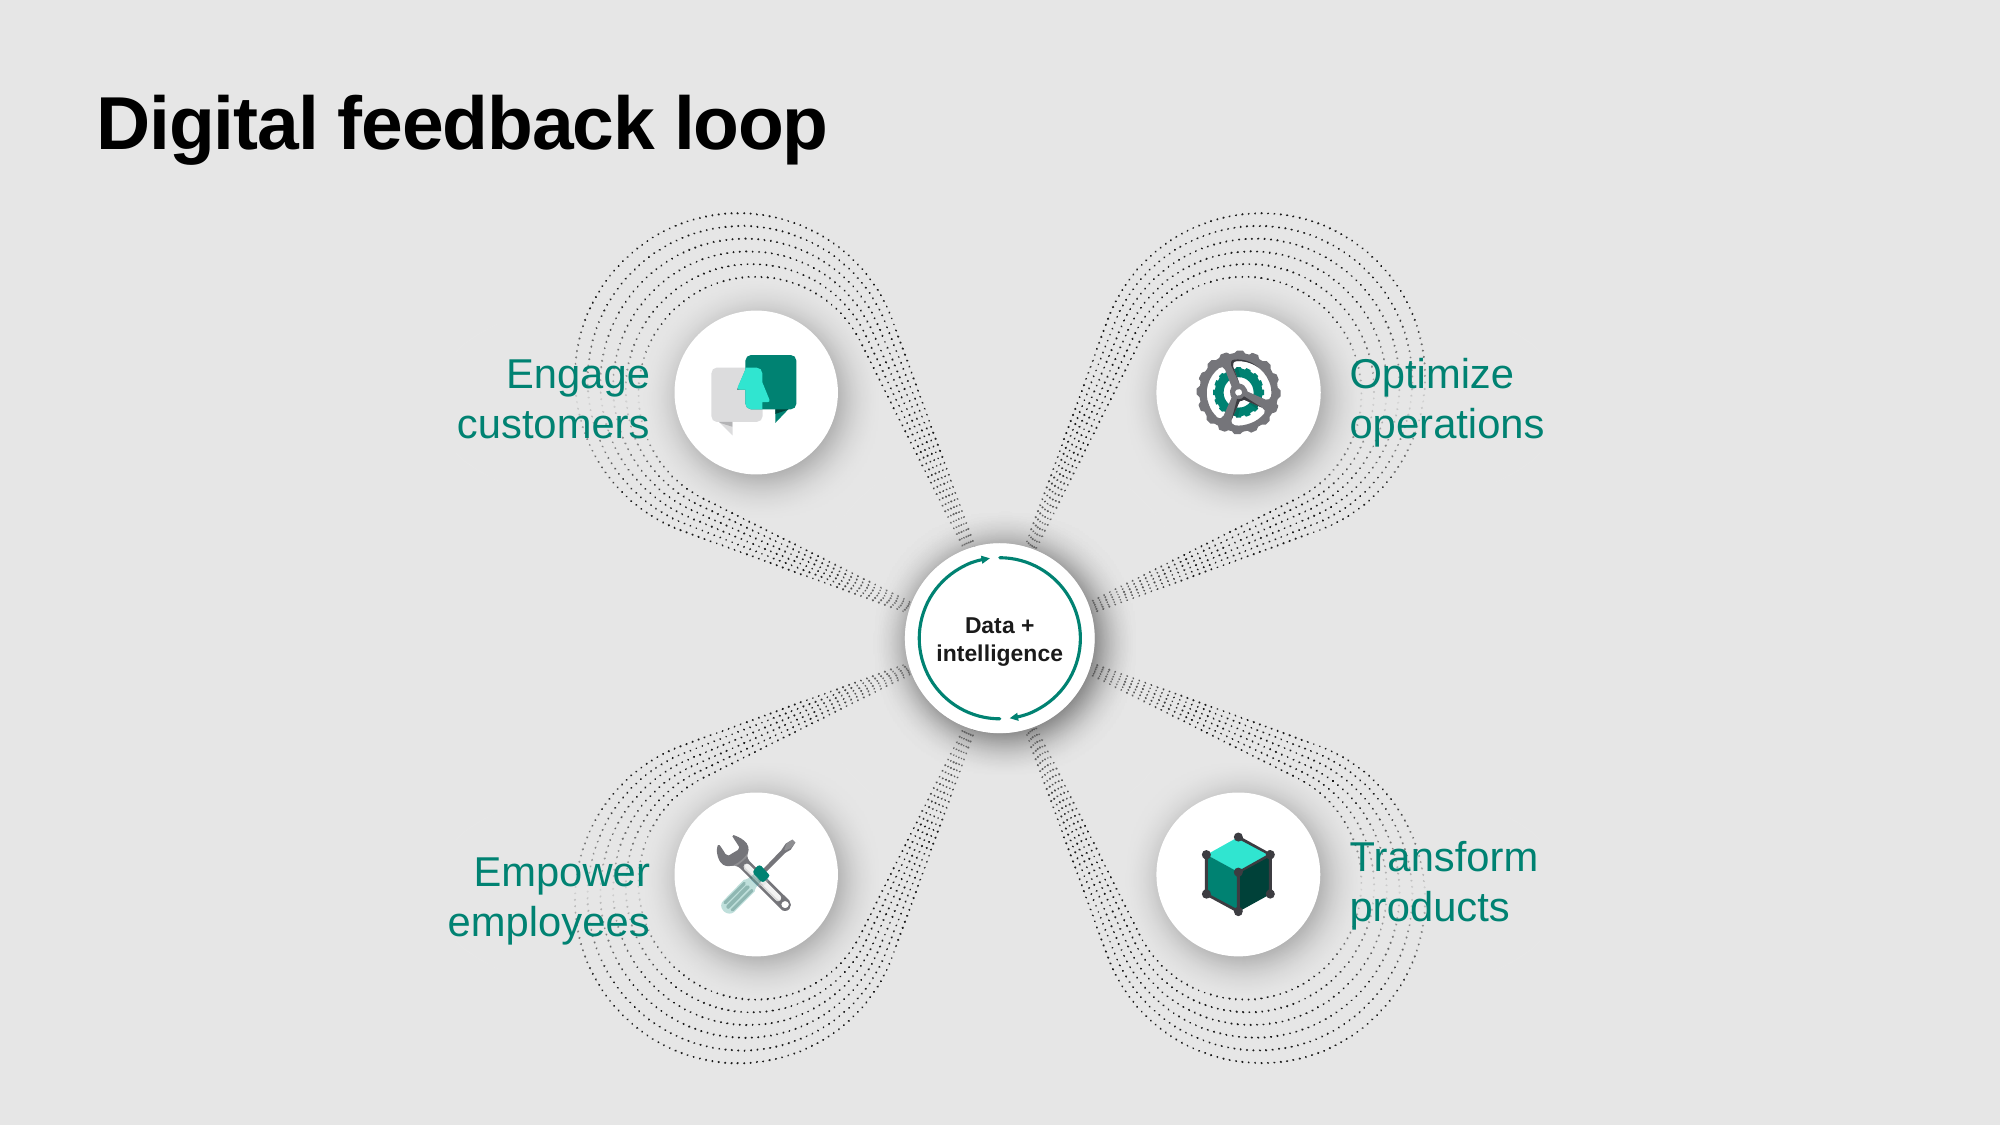

# Digital feedback loop

Engage customers
Optimize
operations

Data + intelligence

Transform products
Empower employees